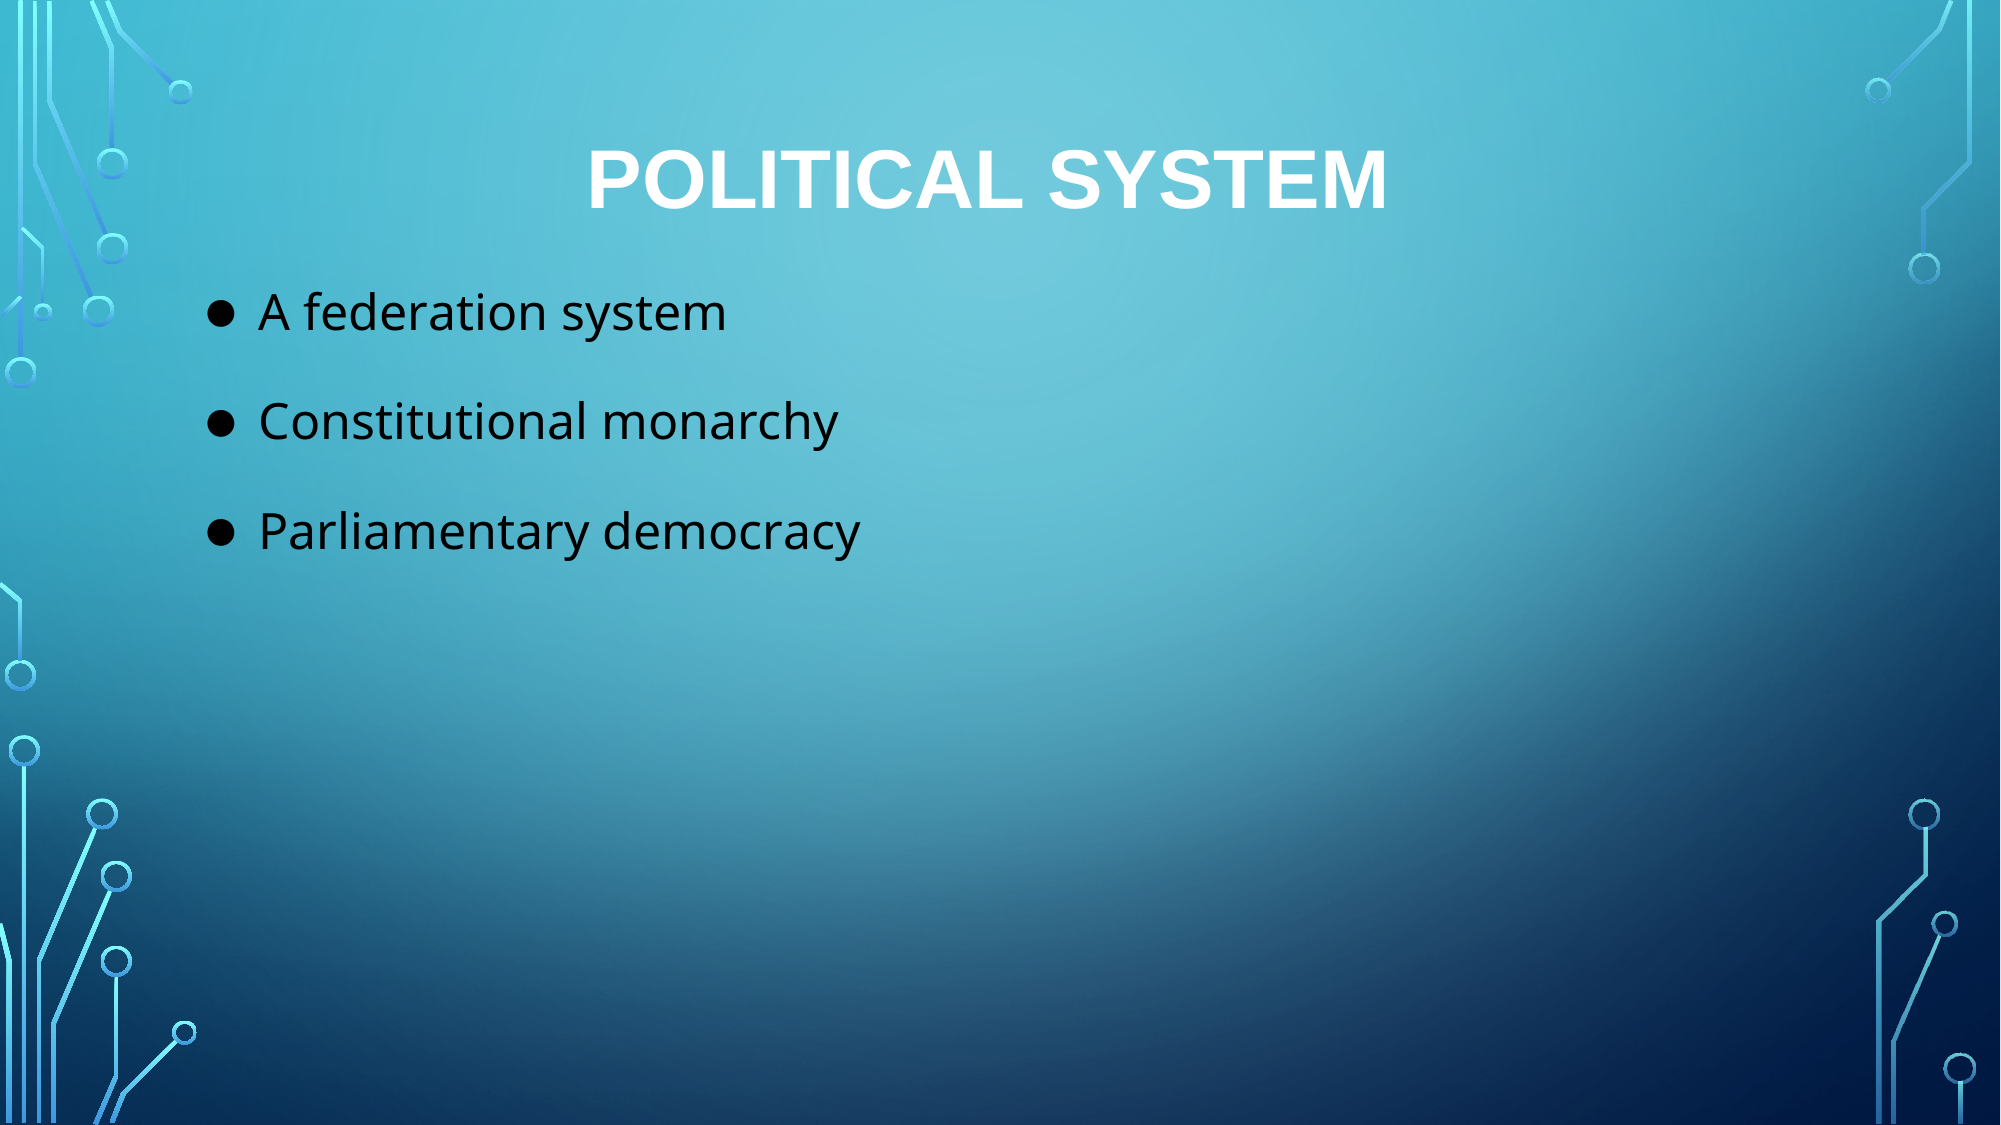

# POLITICAL SYSTEM
A federation system
Constitutional monarchy
Parliamentary democracy